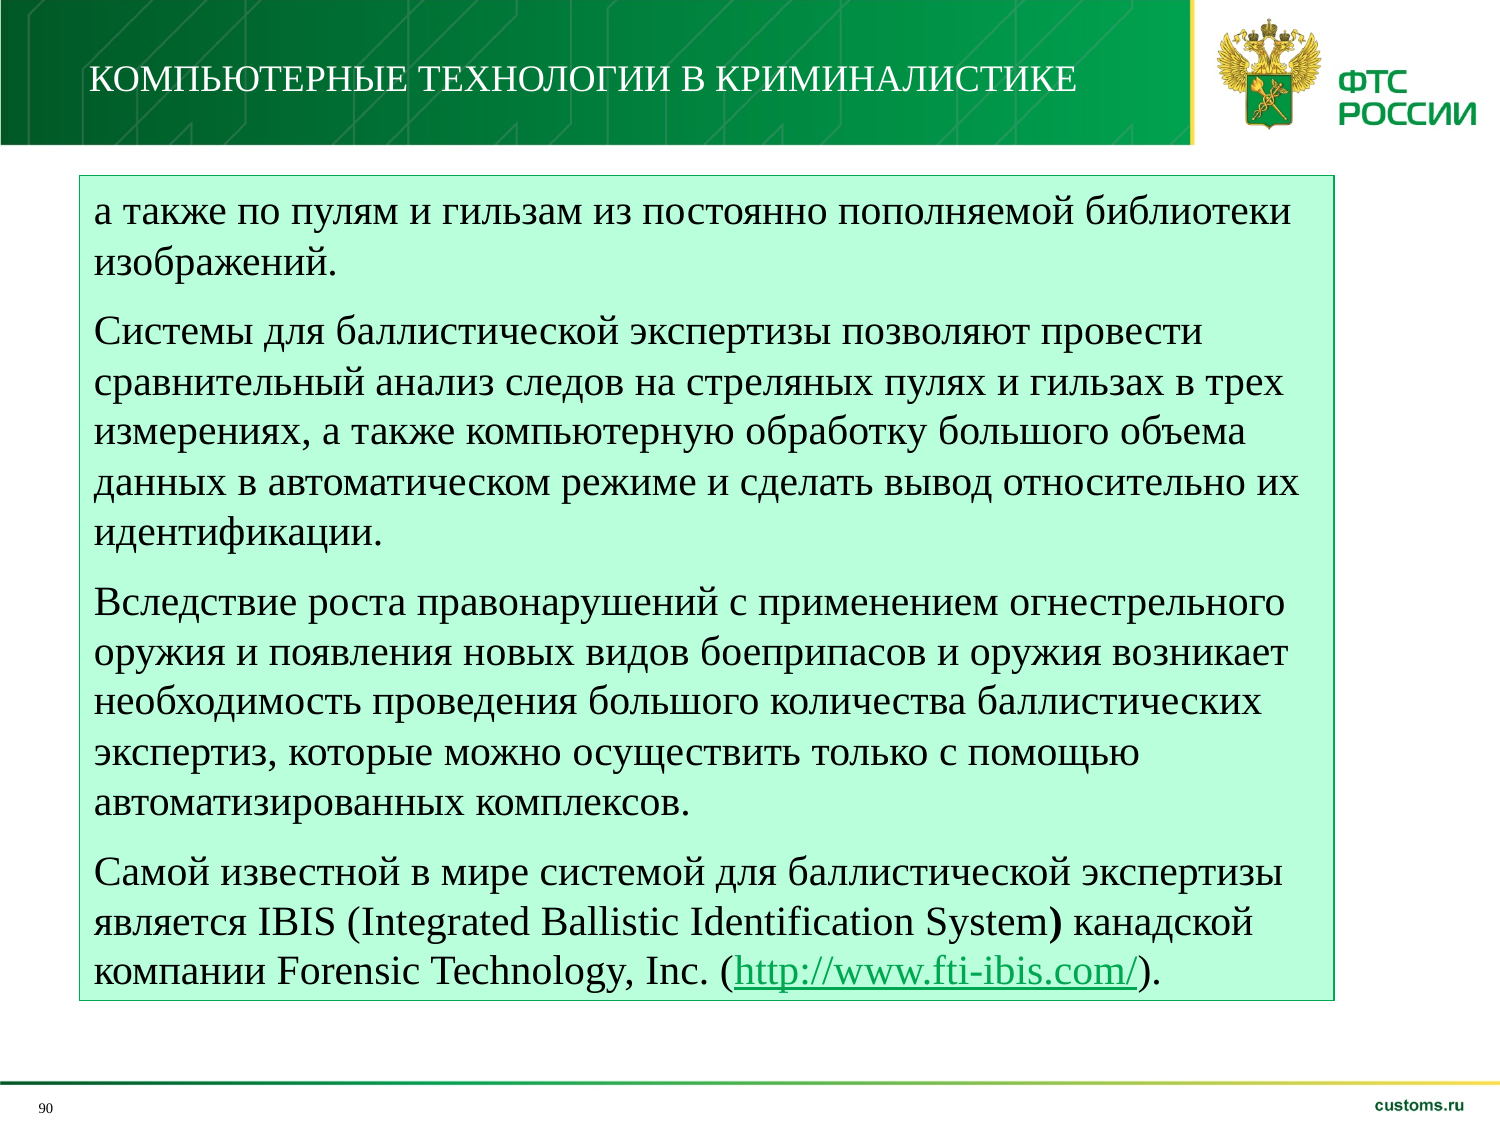

КОМПЬЮТЕРНЫЕ ТЕХНОЛОГИИ В КРИМИНАЛИСТИКЕ
а также по пулям и гильзам из постоянно пополняемой библиотеки изображений.

Системы для баллистической экспертизы позволяют провести сравнительный анализ следов на стреляных пулях и гильзах в трех измерениях, а также компьютерную обработку большого объема данных в автоматическом режиме и сделать вывод относительно их идентификации.

Вследствие роста правонарушений с применением огнестрельного оружия и появления новых видов боеприпасов и оружия возникает необходимость проведения большого количества баллистических экспертиз, которые можно осуществить только с помощью автоматизированных комплексов.

Самой известной в мире системой для баллистической экспертизы является IBIS (Integrated Ballistic Identification System) канадской компании Forensic Technology, Inc. (http://www.fti-ibis.com/).
90